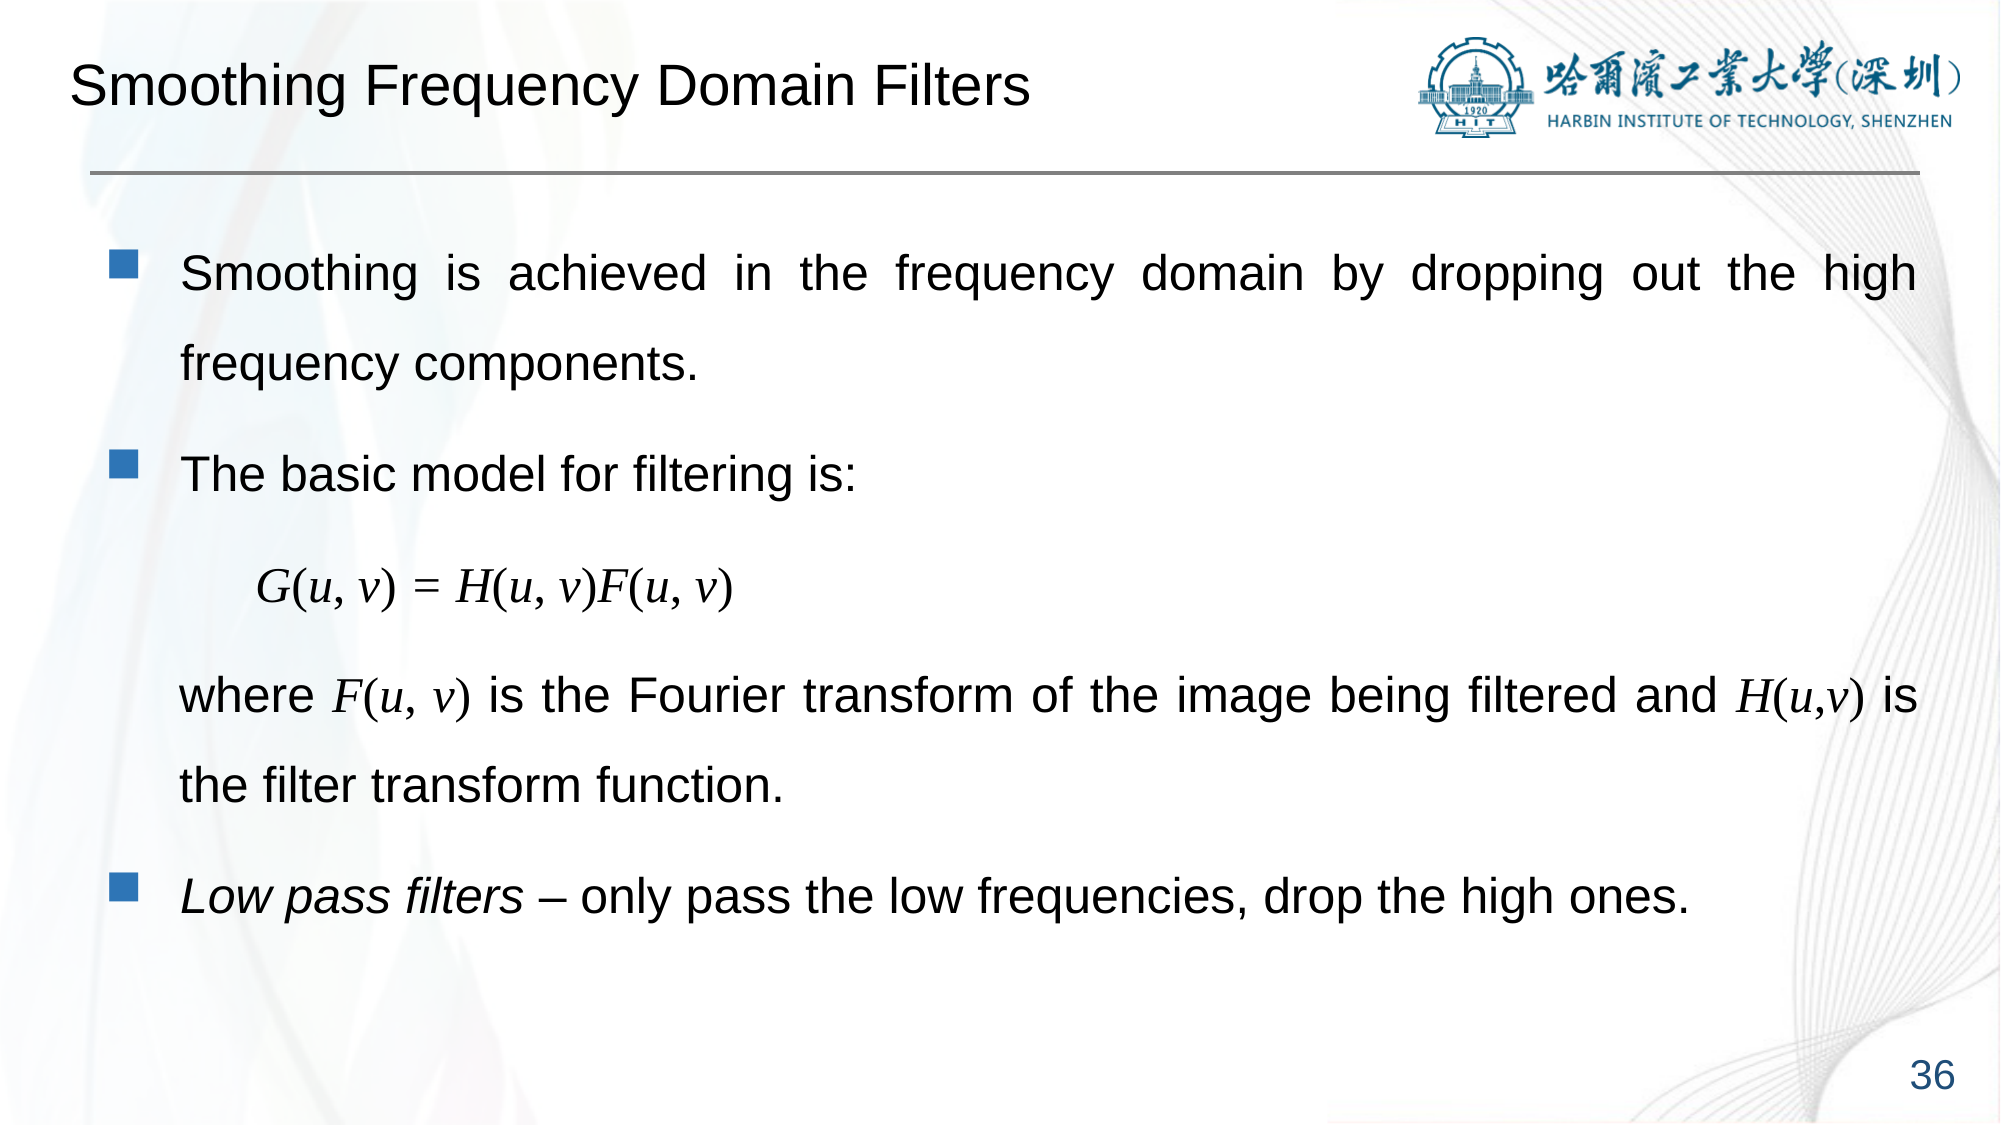

# Smoothing Frequency Domain Filters
Smoothing is achieved in the frequency domain by dropping out the high frequency components.
The basic model for filtering is:
	G(u, v) = H(u, v)F(u, v)
where F(u, v) is the Fourier transform of the image being filtered and H(u,v) is the filter transform function.
Low pass filters – only pass the low frequencies, drop the high ones.
36